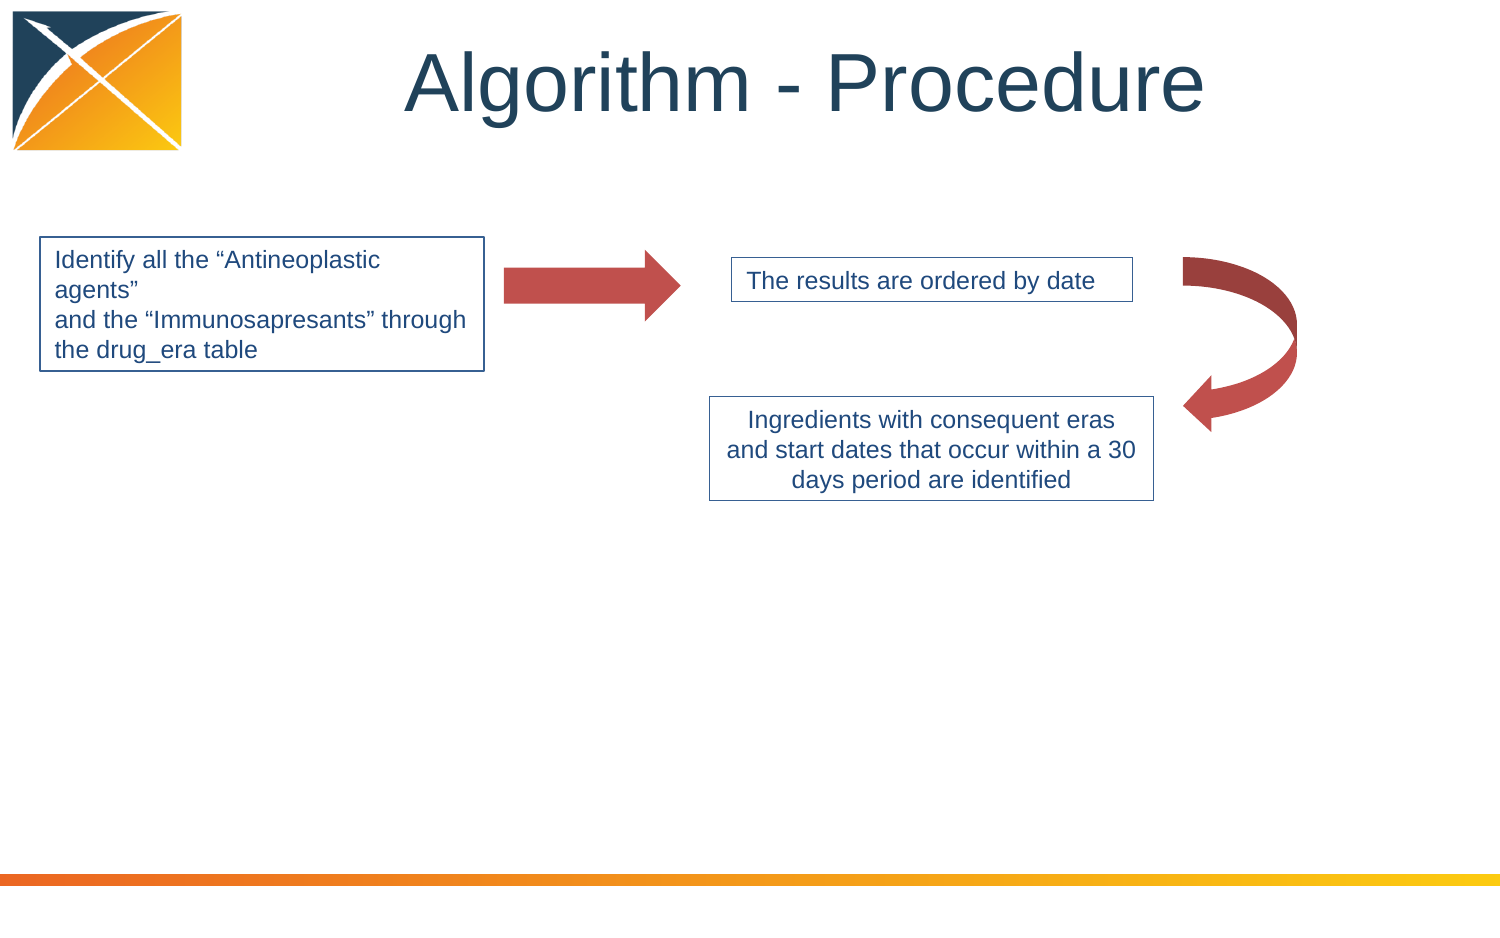

# Algorithm - Procedure
Identify all the “Antineoplastic agents”
and the “Immunosapresants” through the drug_era table

The results are ordered by date

Ingredients with consequent eras and start dates that occur within a 30 days period are identified